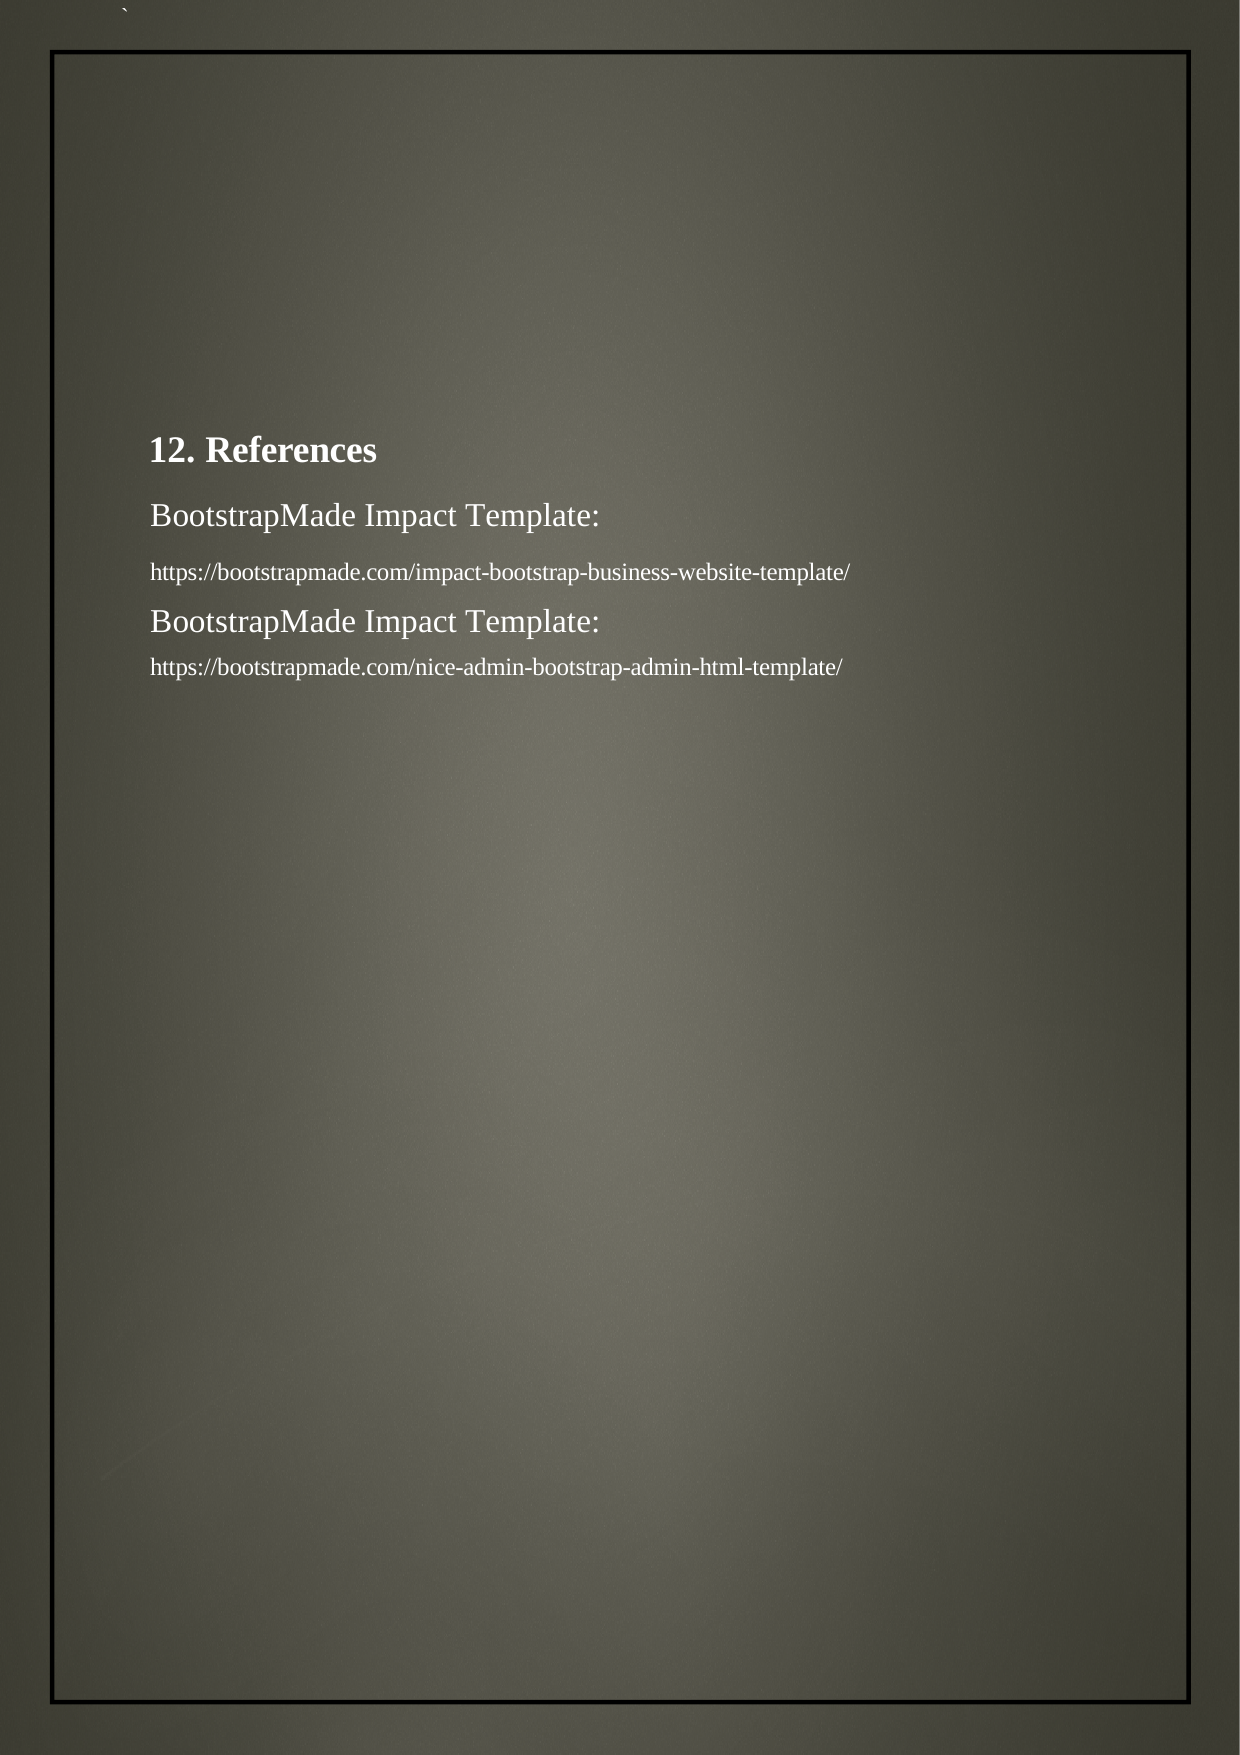

`

12. References
BootstrapMade Impact Template:
https://bootstrapmade.com/impact-bootstrap-business-website-template/
BootstrapMade Impact Template:
https://bootstrapmade.com/nice-admin-bootstrap-admin-html-template/